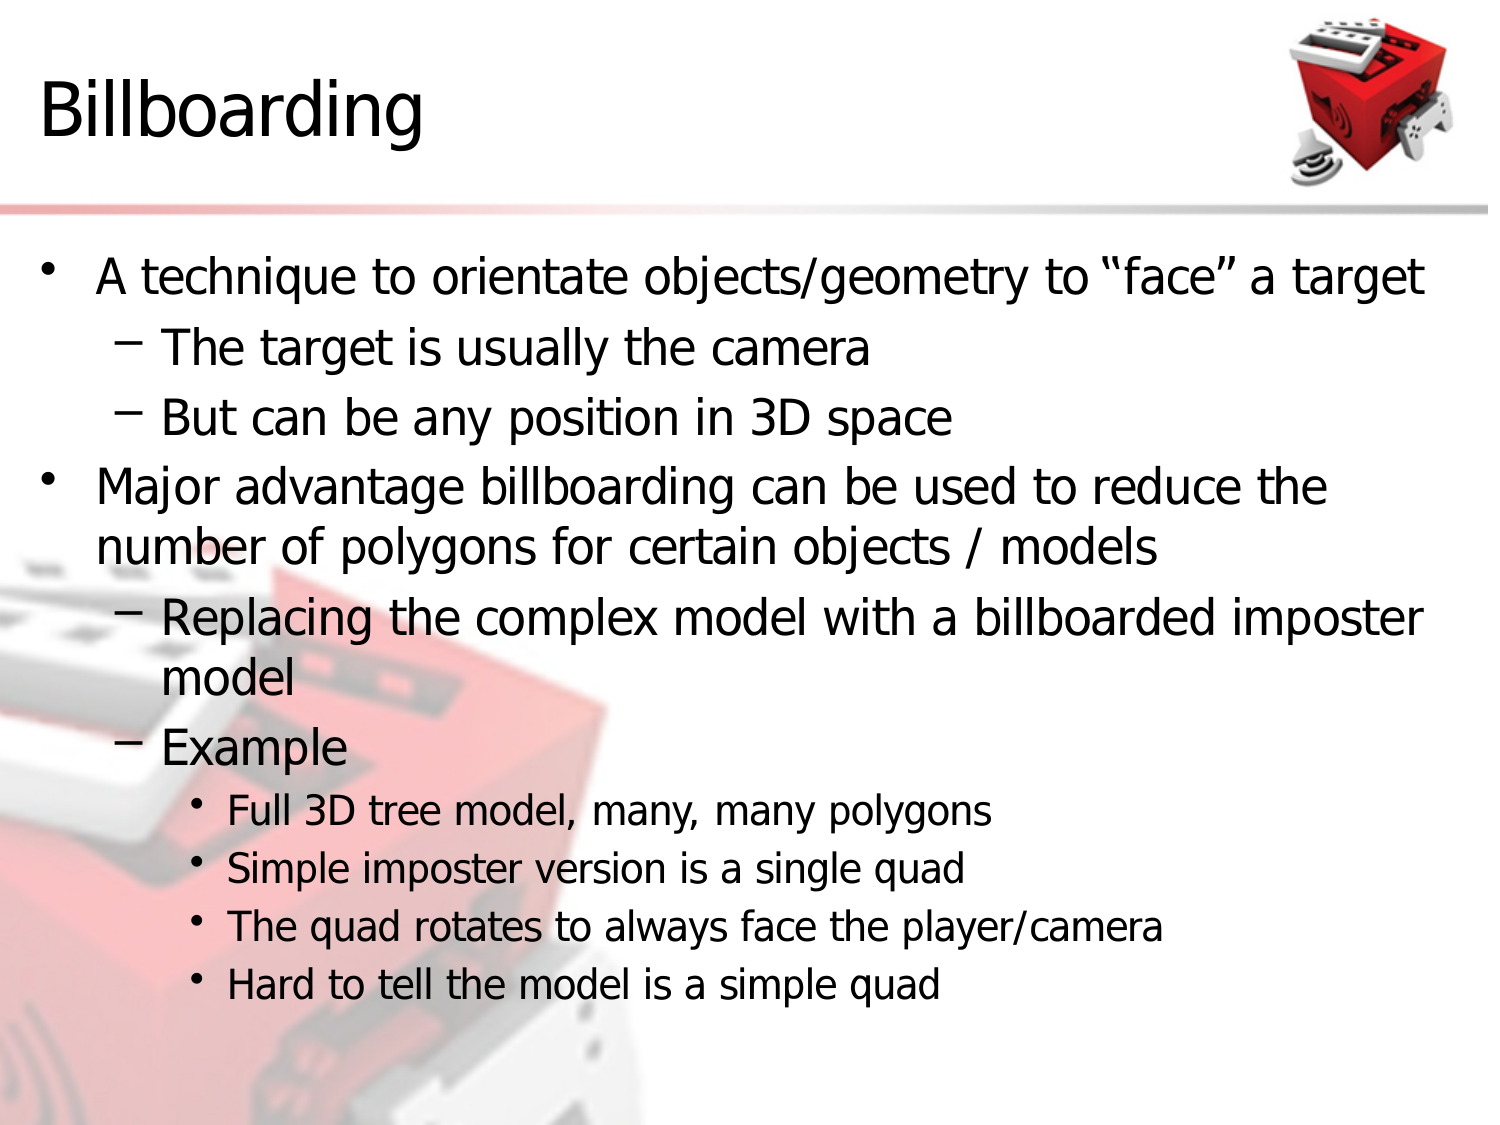

# Billboarding
A technique to orientate objects/geometry to “face” a target
The target is usually the camera
But can be any position in 3D space
Major advantage billboarding can be used to reduce the number of polygons for certain objects / models
Replacing the complex model with a billboarded imposter model
Example
Full 3D tree model, many, many polygons
Simple imposter version is a single quad
The quad rotates to always face the player/camera
Hard to tell the model is a simple quad